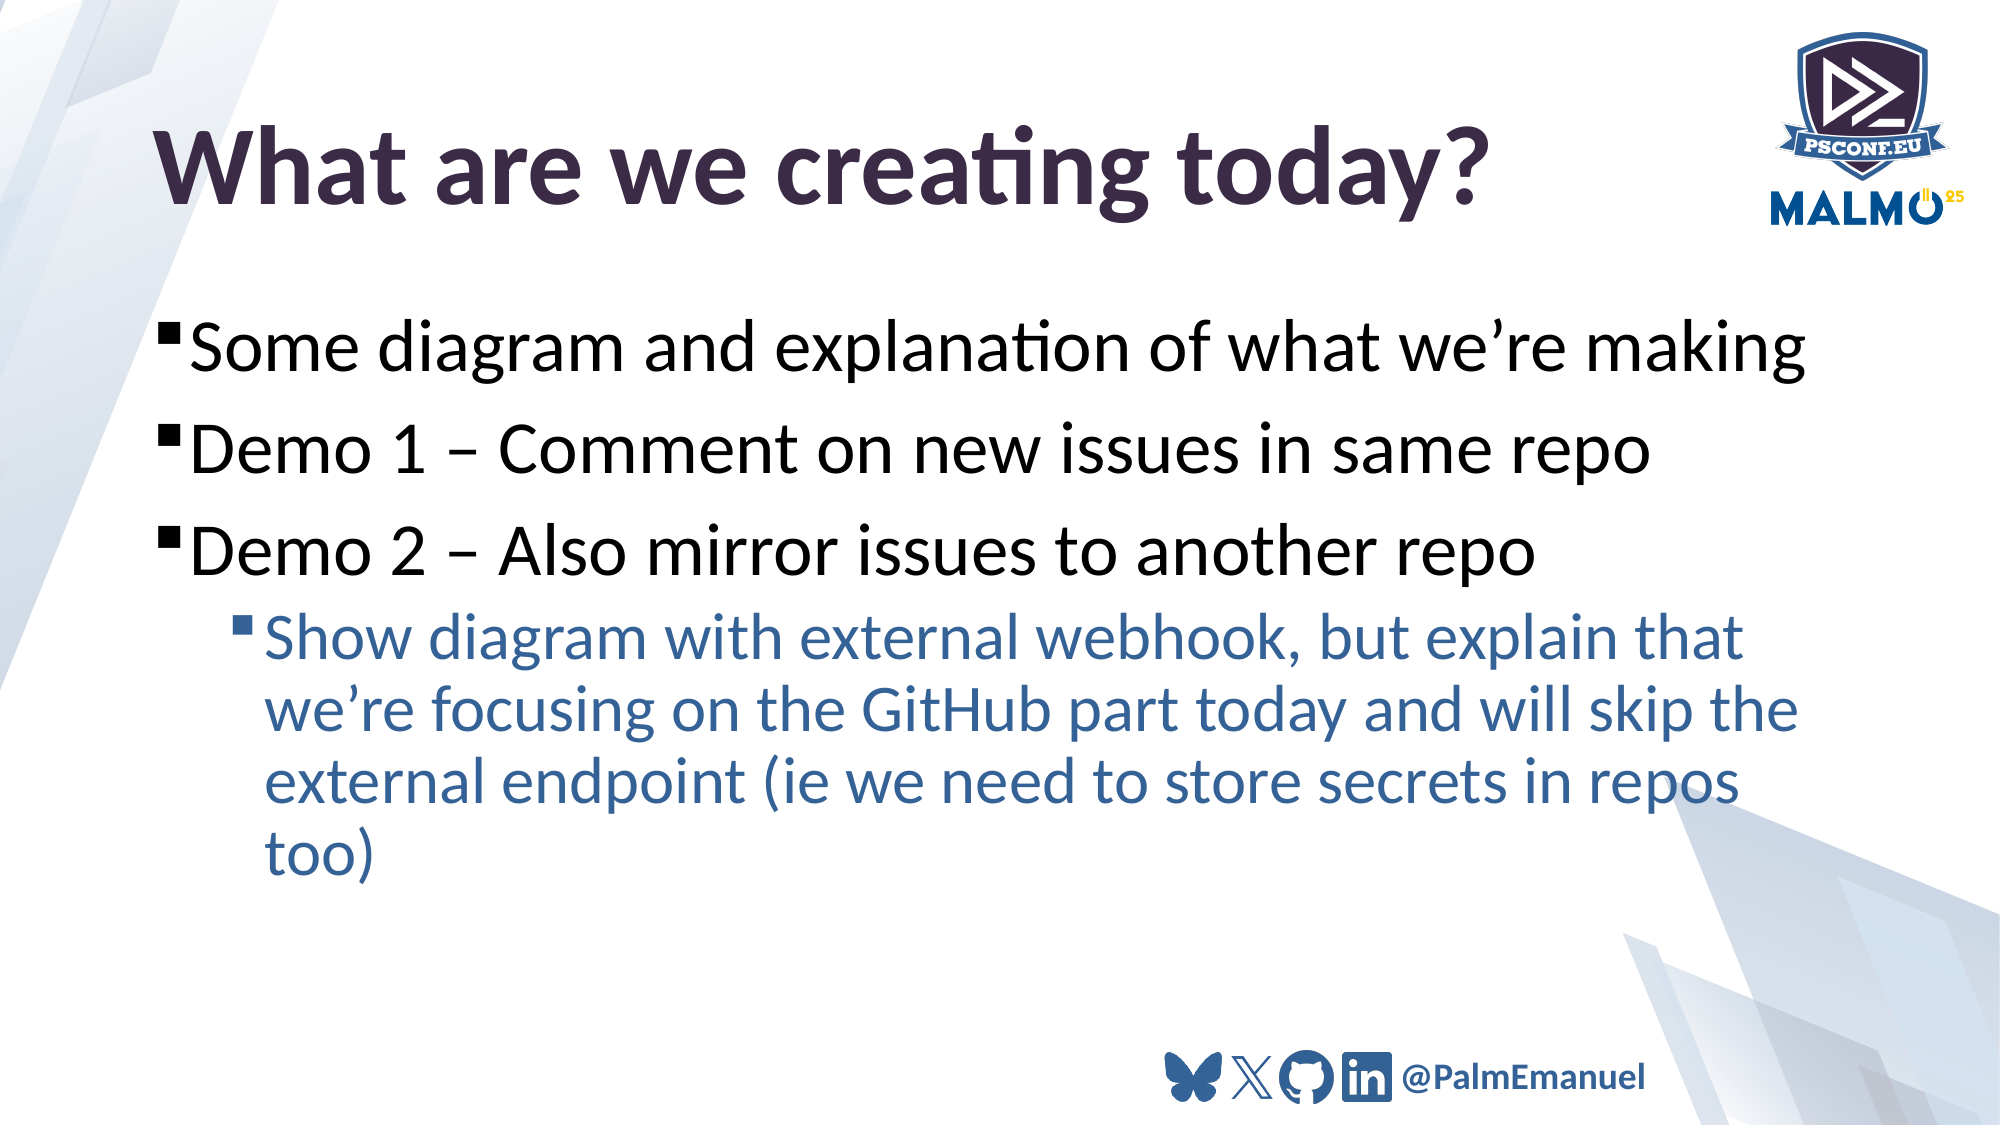

# What are we creating today?
Some diagram and explanation of what we’re making
Demo 1 – Comment on new issues in same repo
Demo 2 – Also mirror issues to another repo
Show diagram with external webhook, but explain that we’re focusing on the GitHub part today and will skip the external endpoint (ie we need to store secrets in repos too)